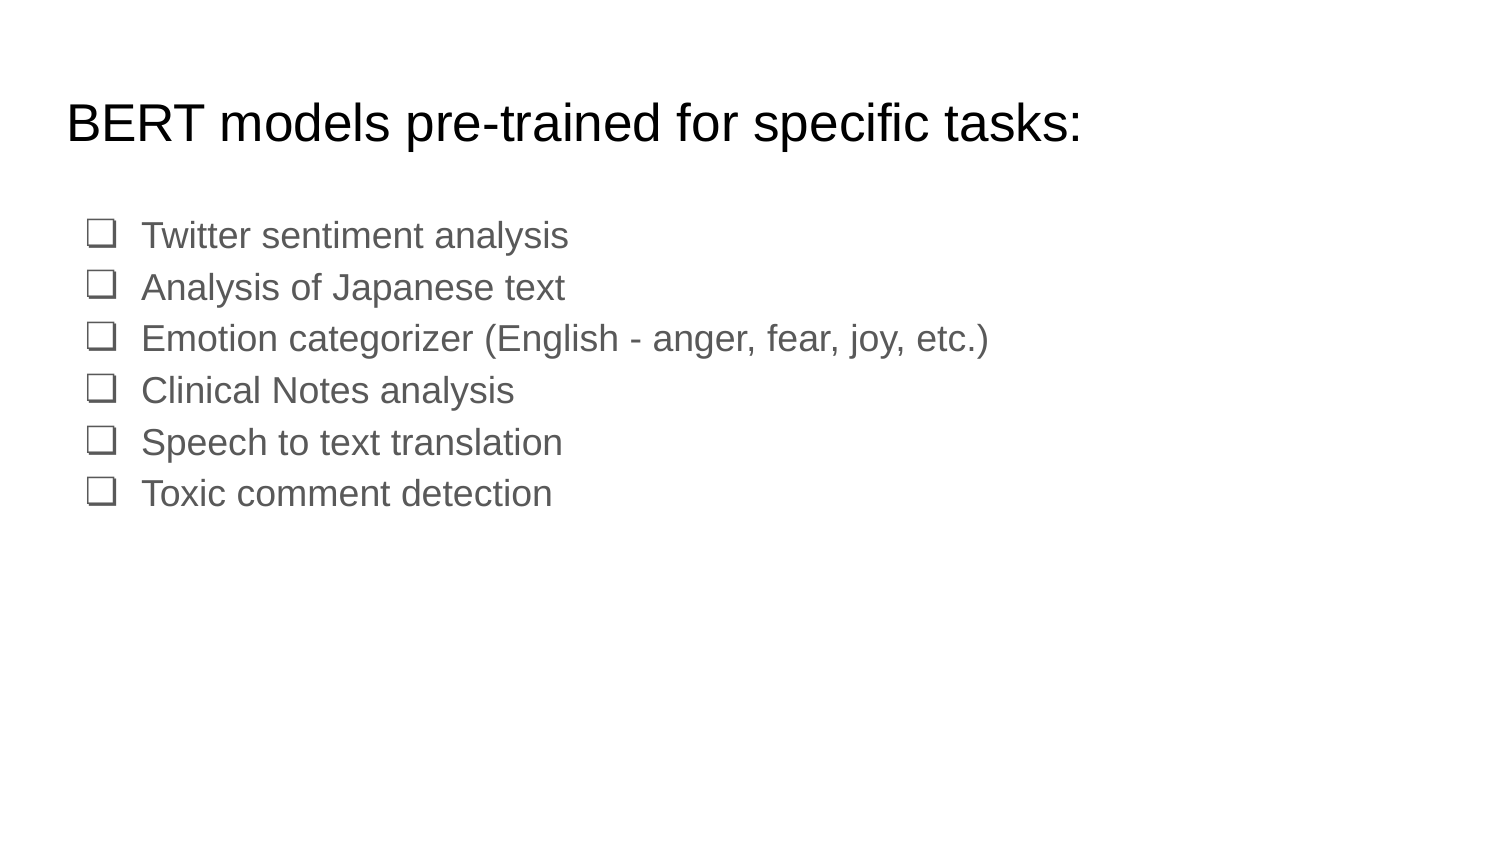

# BERT models pre-trained for specific tasks:
Twitter sentiment analysis
Analysis of Japanese text
Emotion categorizer (English - anger, fear, joy, etc.)
Clinical Notes analysis
Speech to text translation
Toxic comment detection